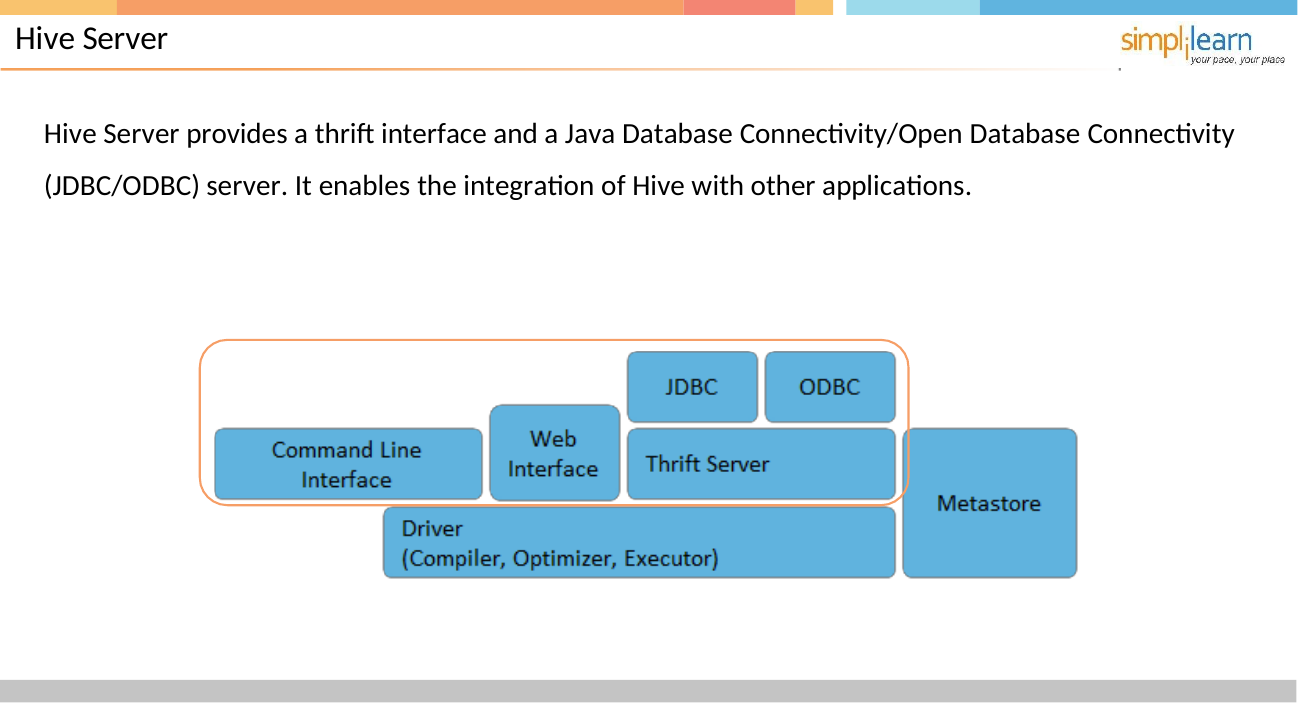

# Hive Server

Hive Server provides a thrift interface and a Java Database Connectivity/Open Database Connectivity
(JDBC/ODBC) server. It enables the integration of Hive with other applications.